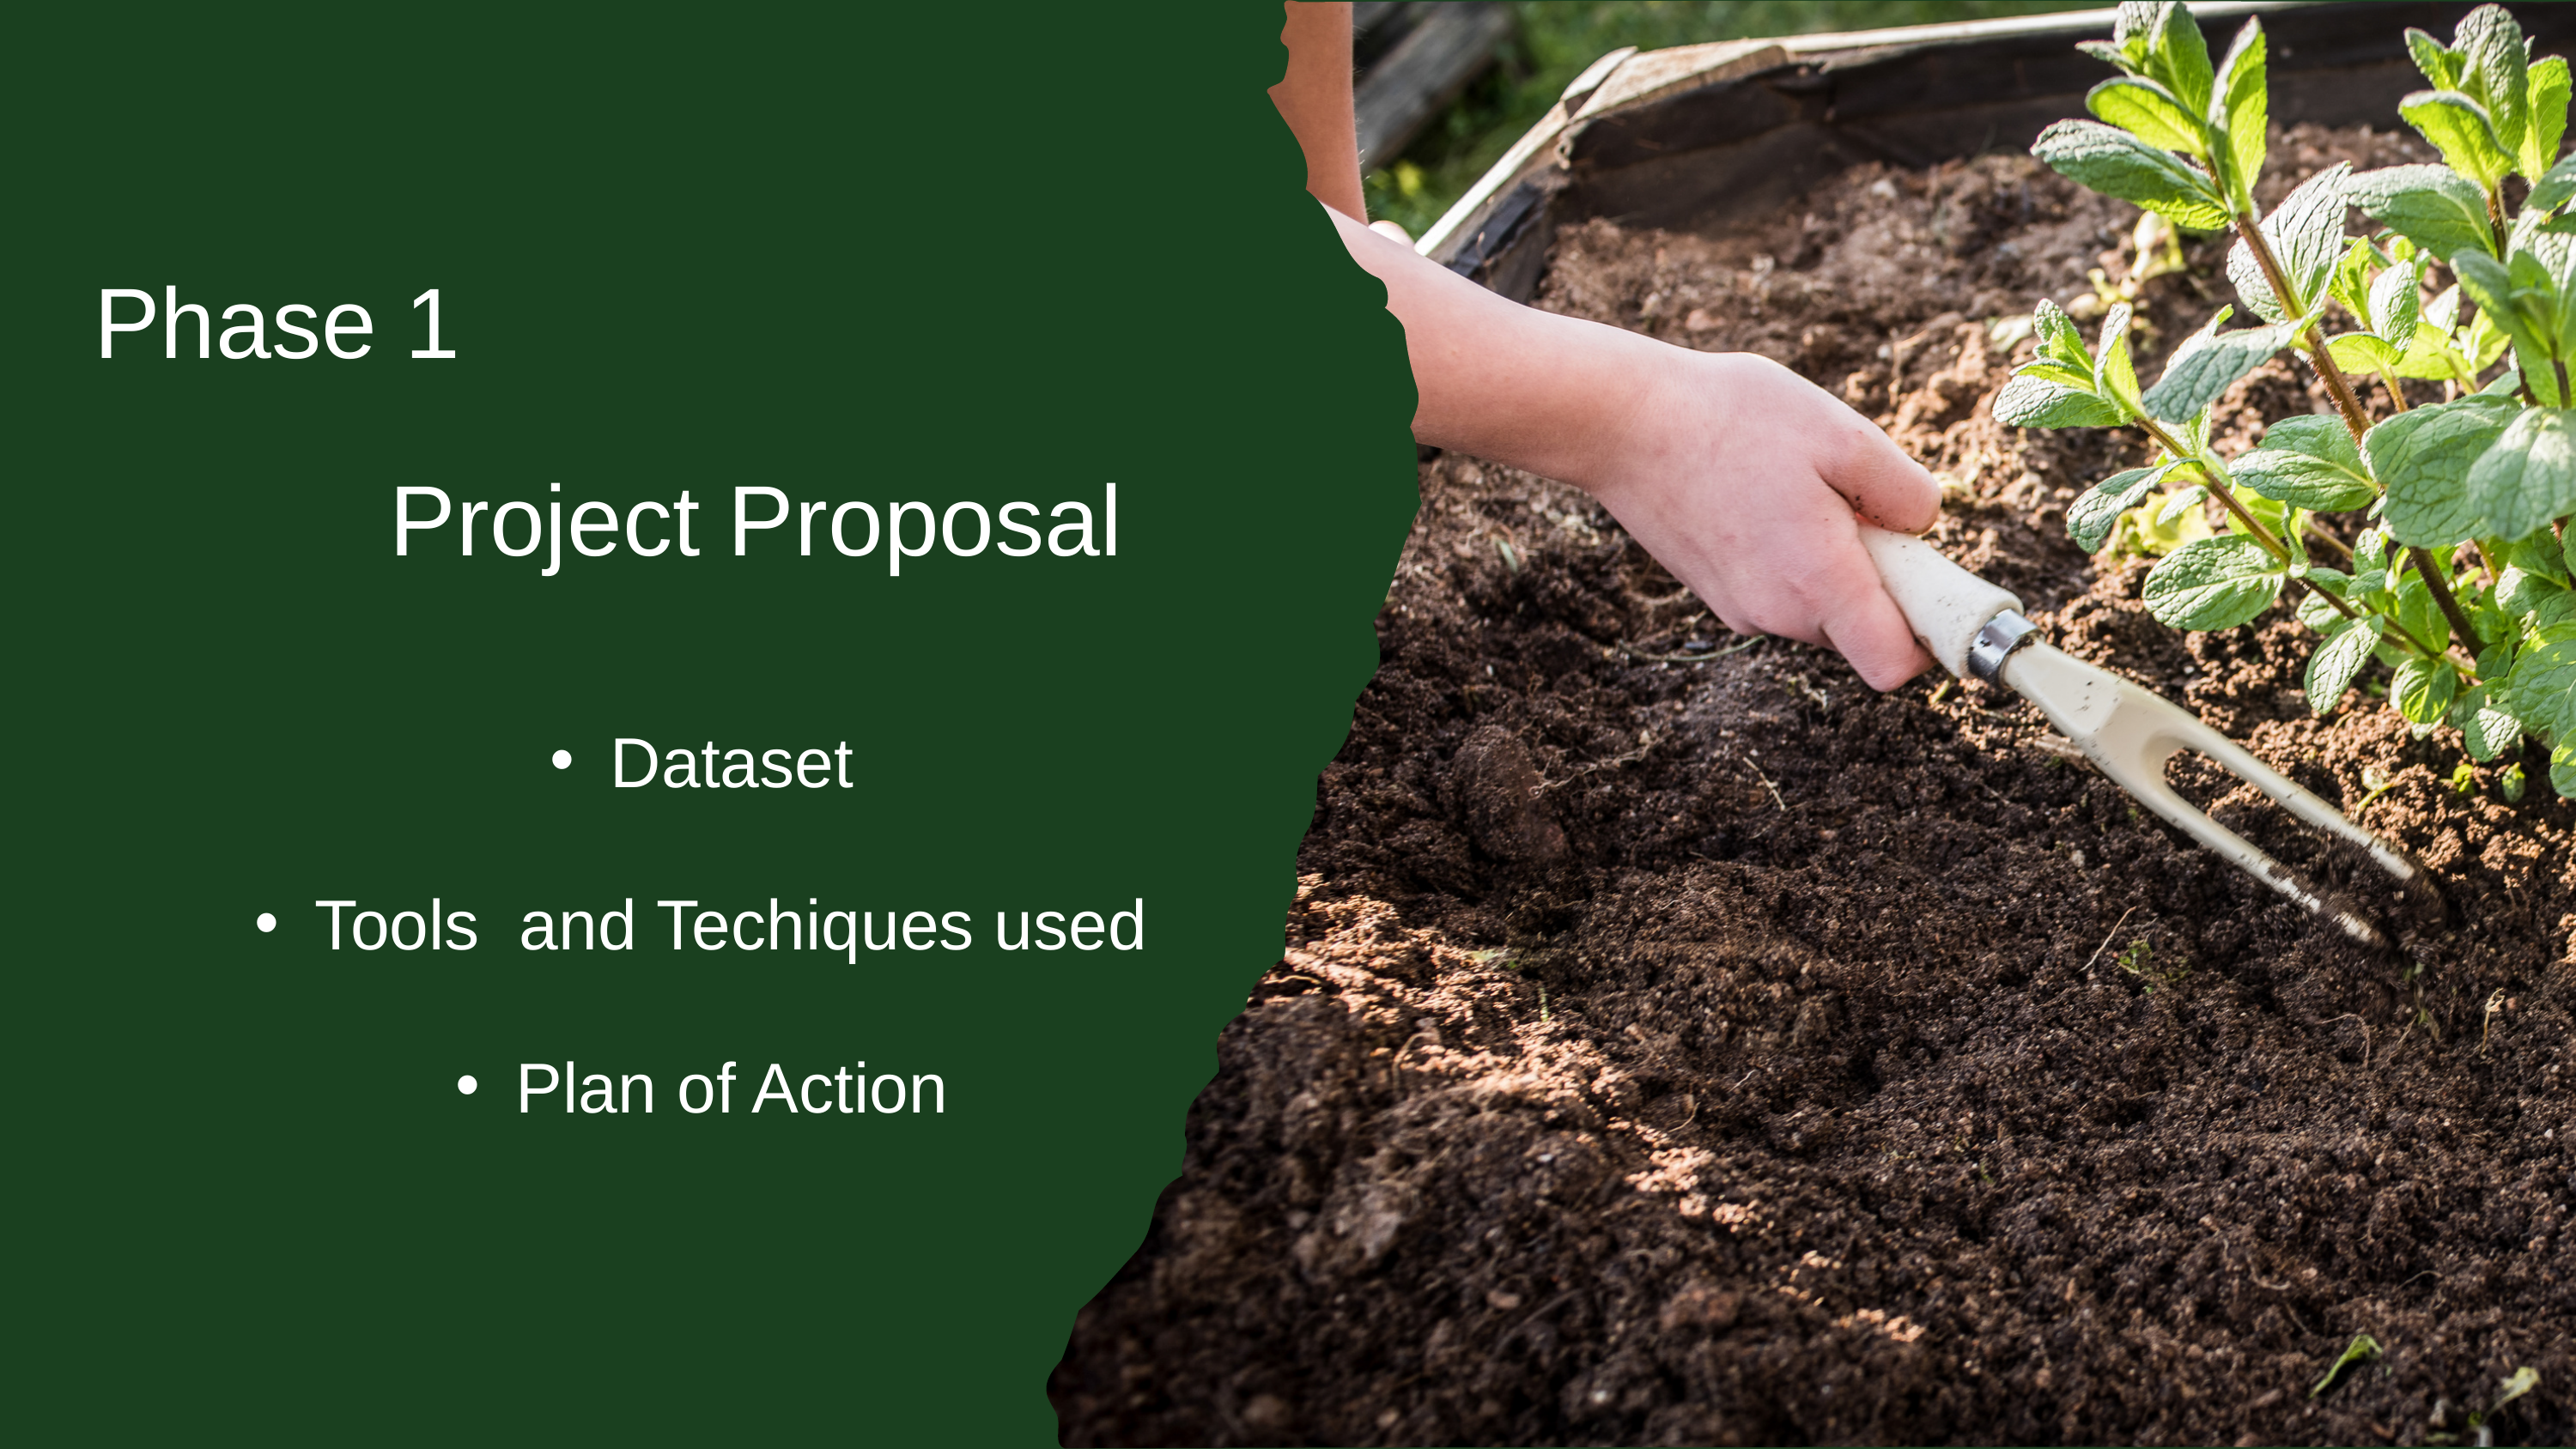

Phase 1
Project Proposal
Dataset

Tools  and Techiques used

Plan of Action